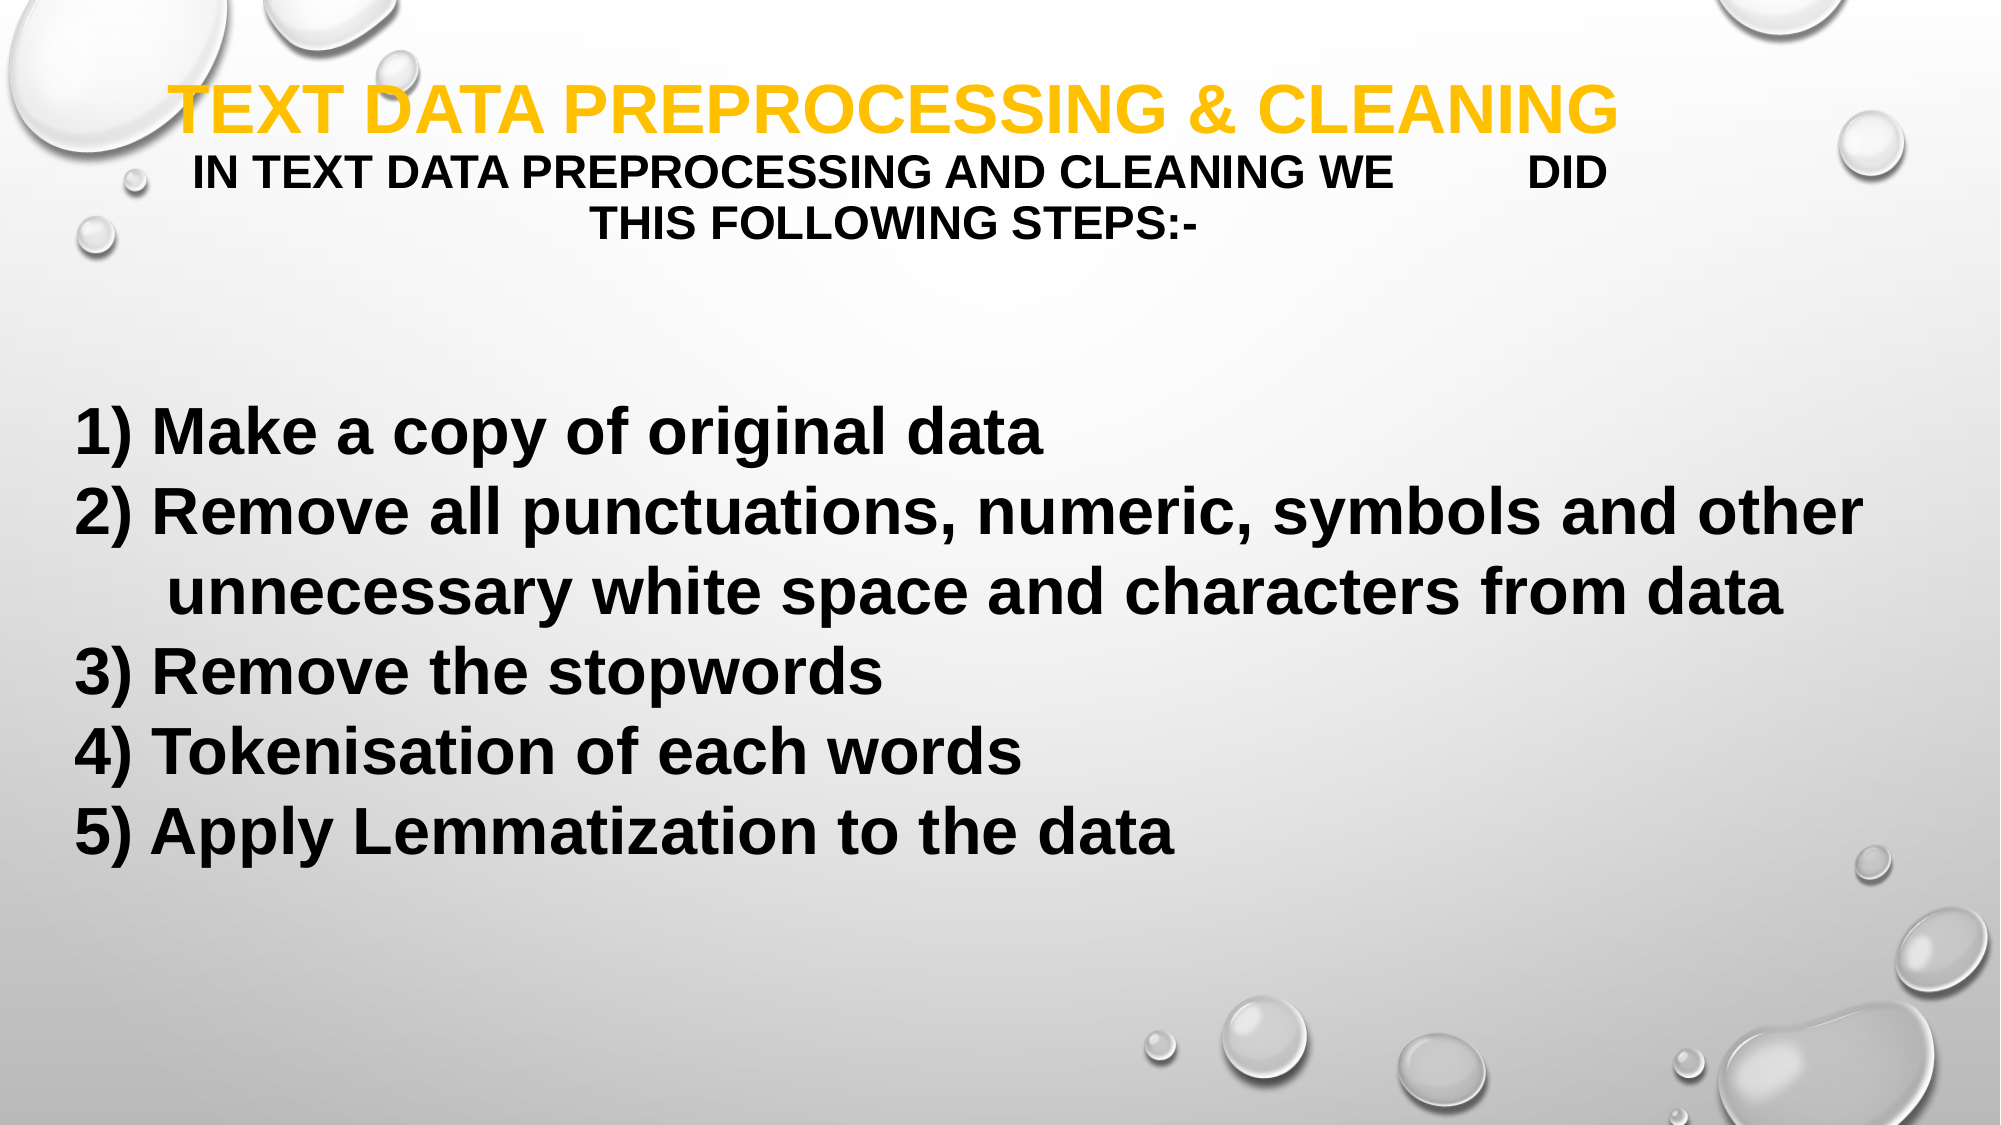

# Text Data Preprocessing & Cleaning In text data preprocessing and cleaning we          did this following steps:-

  1) Make a copy of original data
  2) Remove all punctuations, numeric, symbols and other
       unnecessary white space and characters from data
  3) Remove the stopwords
  4) Tokenisation of each words
  5) Apply Lemmatization to the data